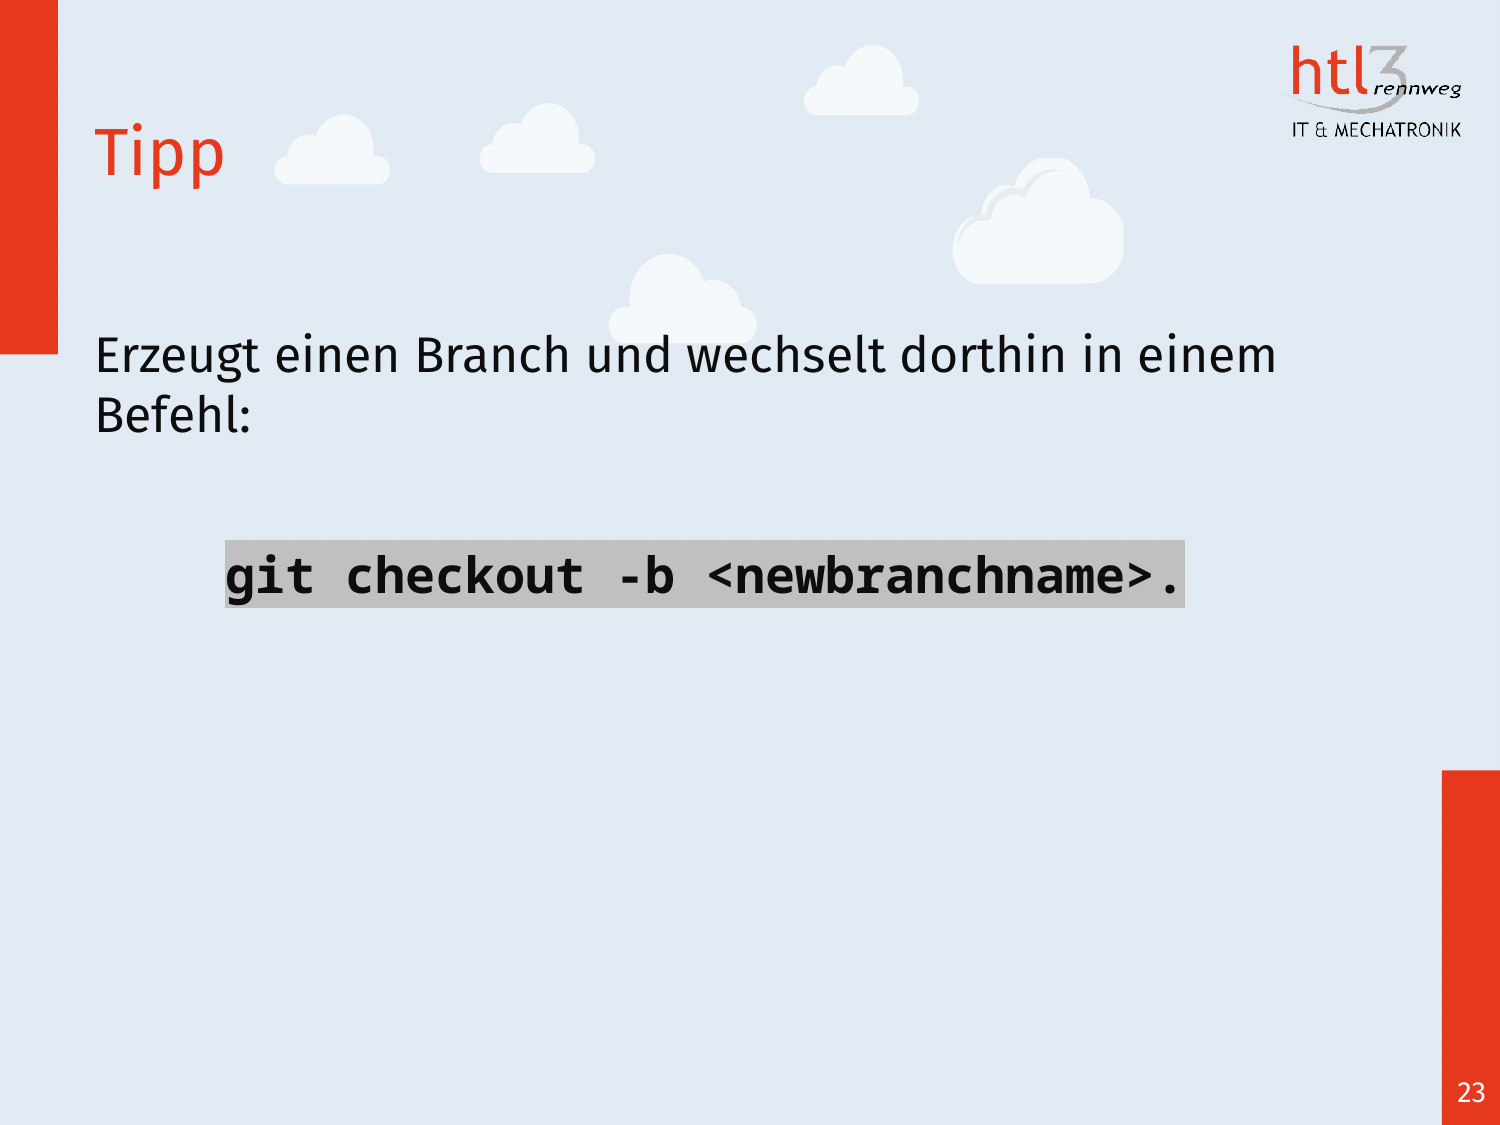

# Tipp
Erzeugt einen Branch und wechselt dorthin in einem Befehl:
git checkout -b <newbranchname>.